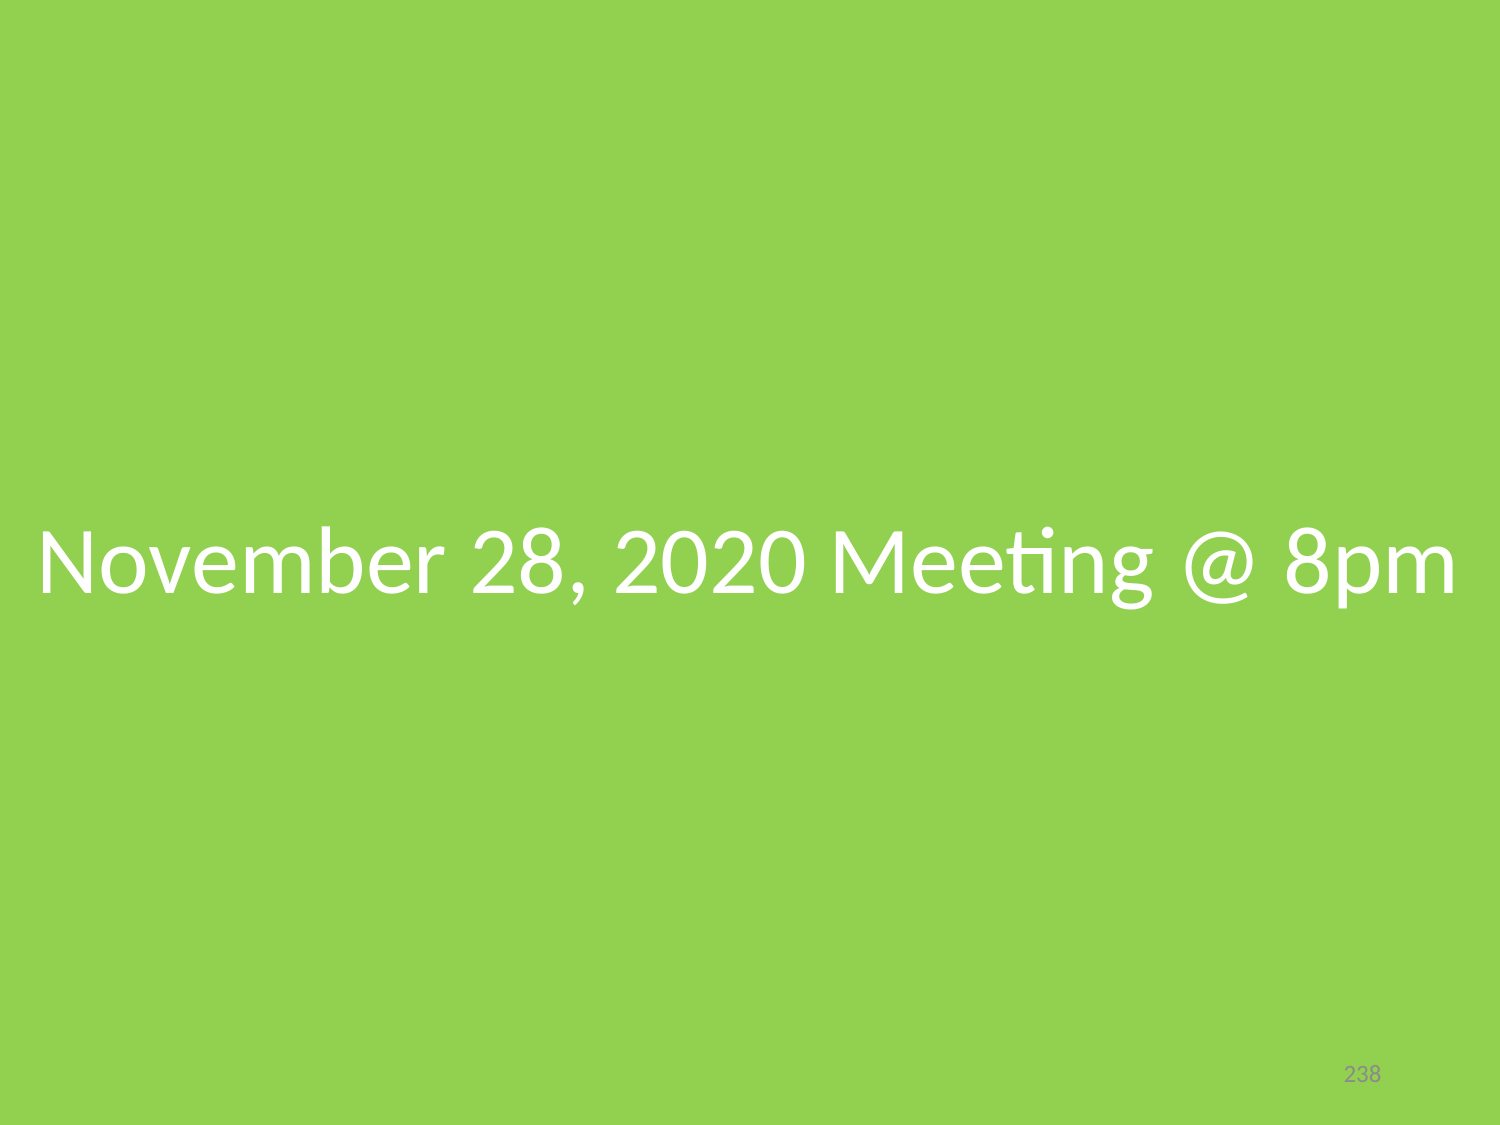

# November 28, 2020 Meeting @ 8pm
238